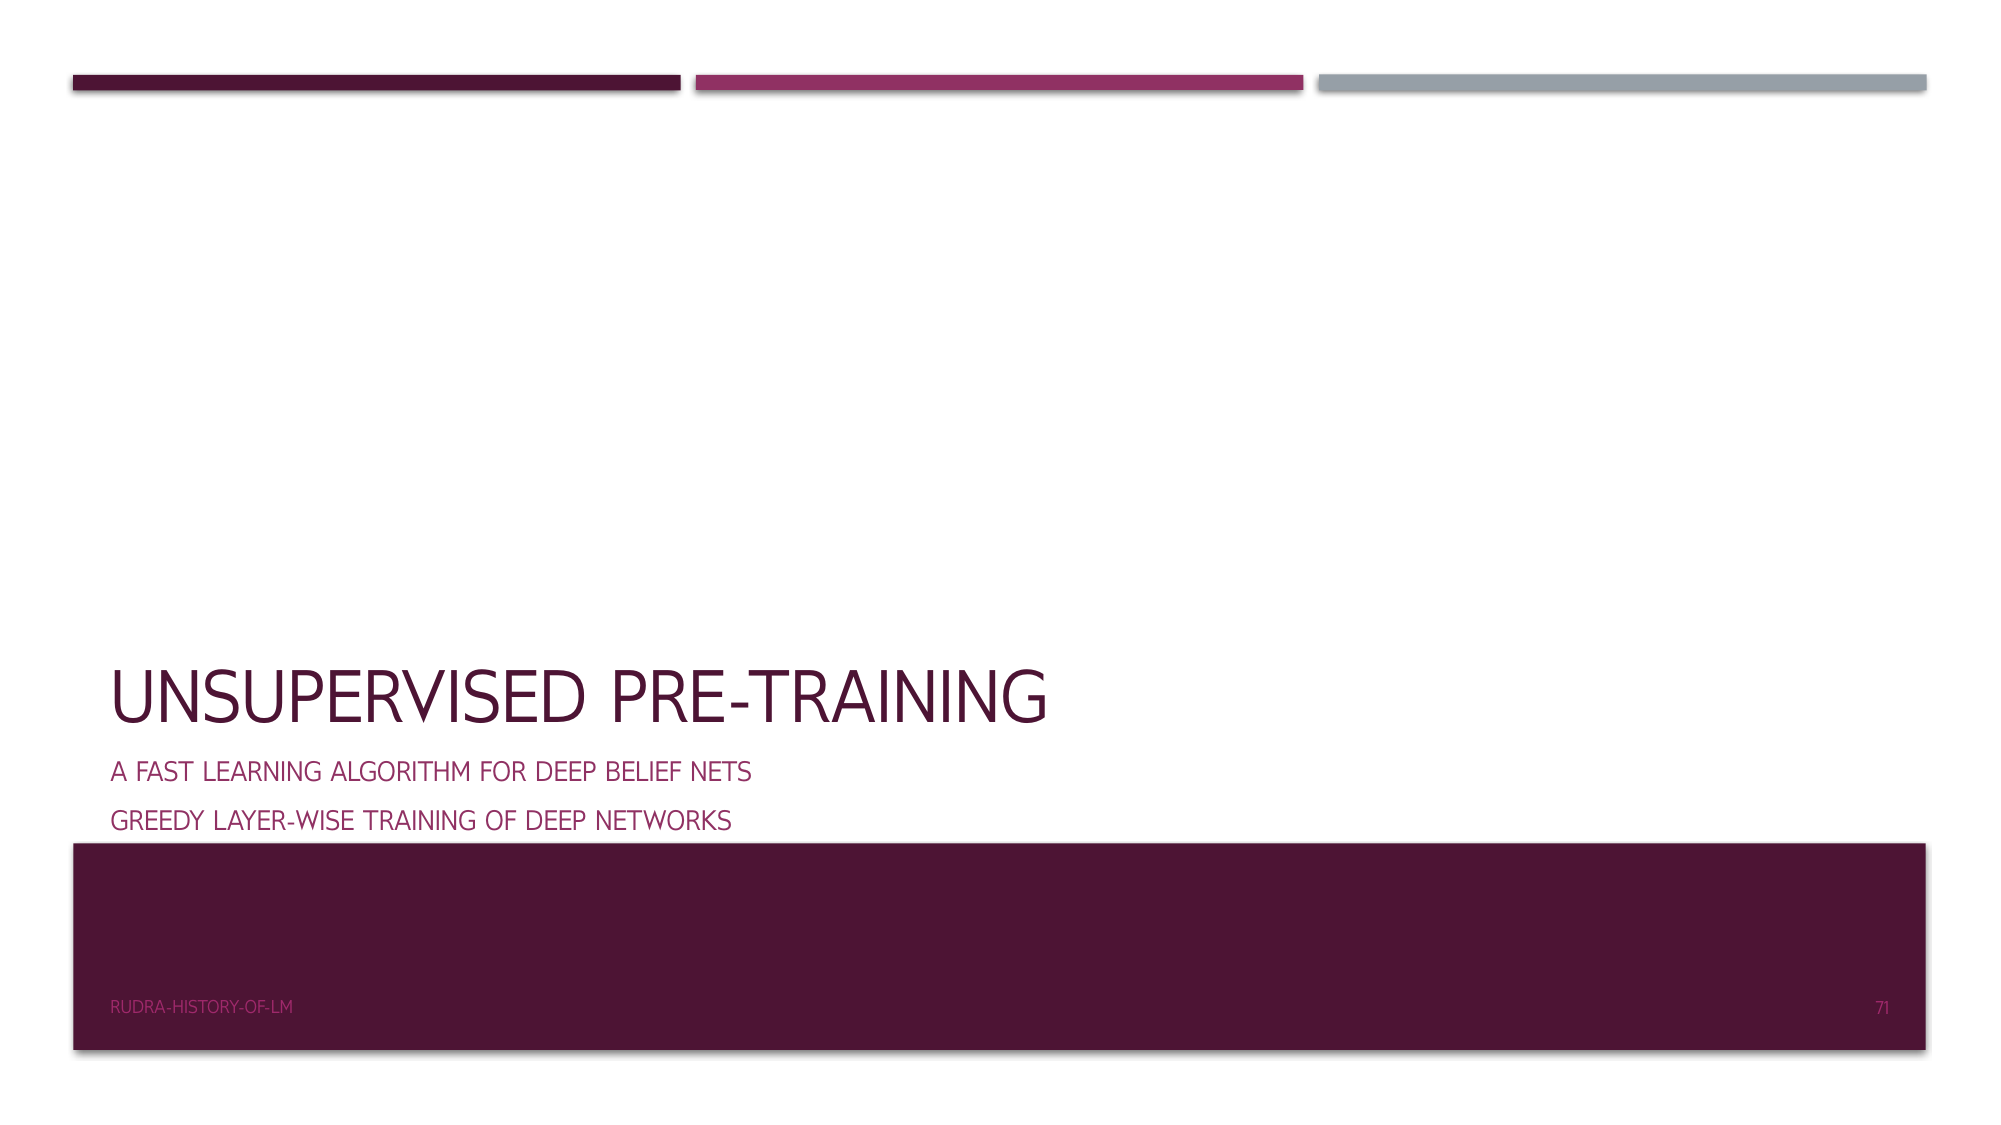

# Unsupervised Pre-Training
A fast learning algorithm for deep belief nets
Greedy Layer-Wise Training of Deep Networks
Rudra-History-of-LM
71